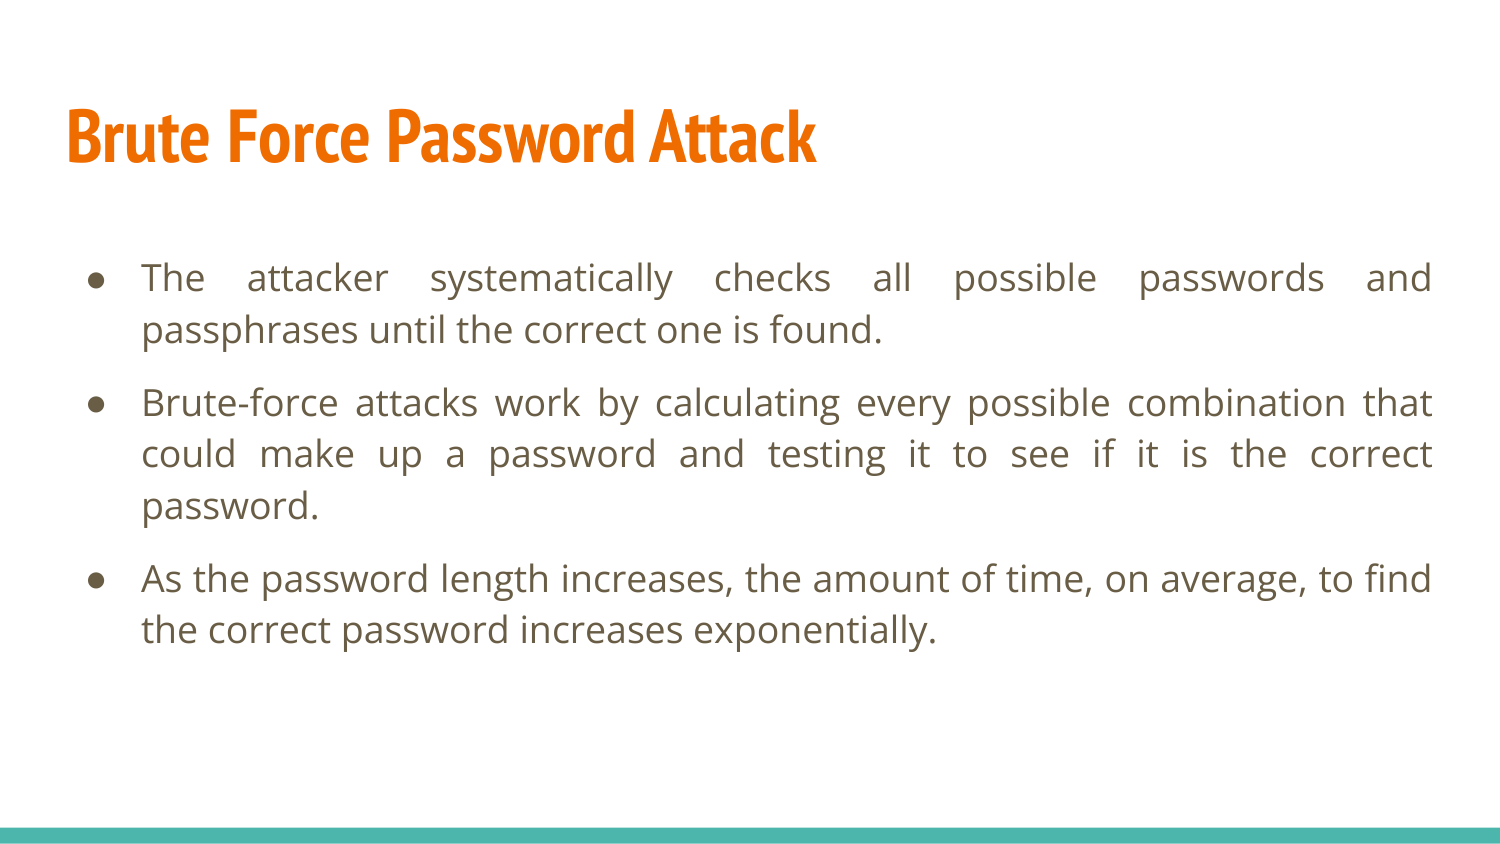

# Brute Force Password Attack
The attacker systematically checks all possible passwords and passphrases until the correct one is found.
Brute-force attacks work by calculating every possible combination that could make up a password and testing it to see if it is the correct password.
As the password length increases, the amount of time, on average, to find the correct password increases exponentially.